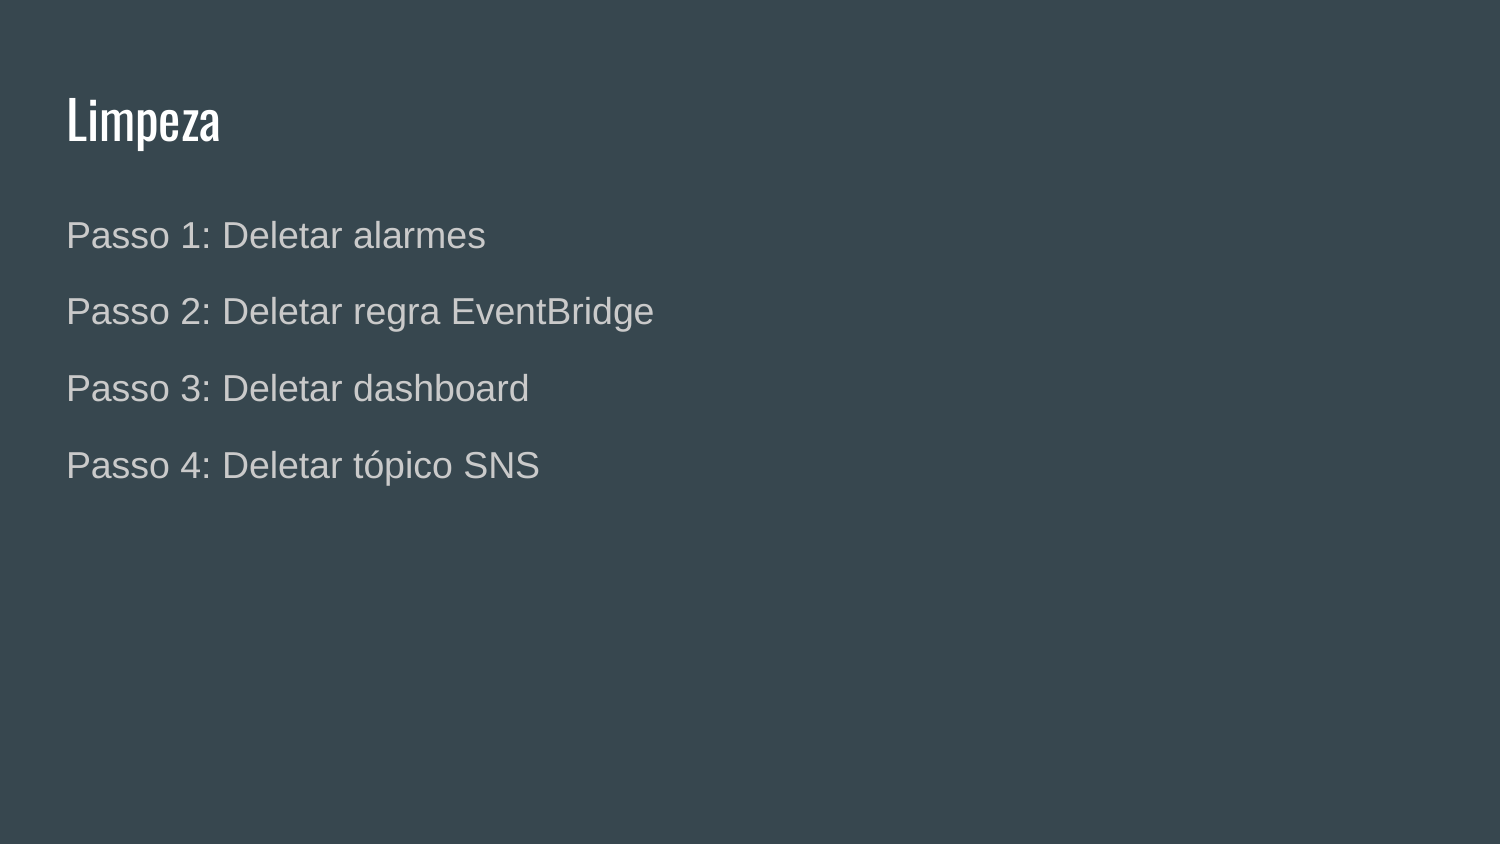

# Limpeza
Passo 1: Deletar alarmes
Passo 2: Deletar regra EventBridge
Passo 3: Deletar dashboard
Passo 4: Deletar tópico SNS